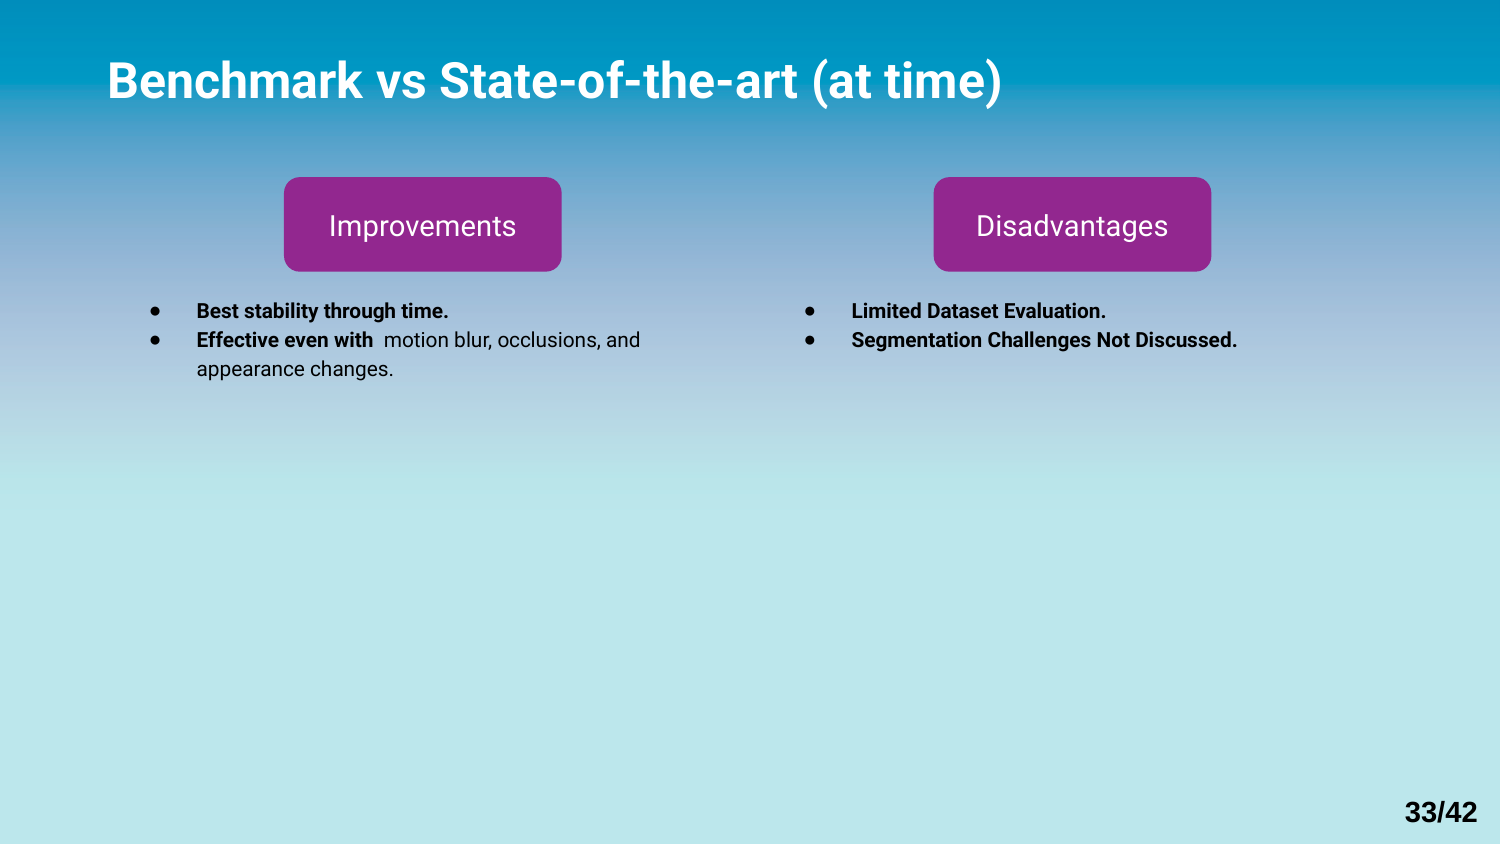

Benchmark vs State-of-the-art (at time)
Improvements
Disadvantages
Best stability through time.
Effective even with  motion blur, occlusions, and appearance changes.
Limited Dataset Evaluation.
Segmentation Challenges Not Discussed.
33/42